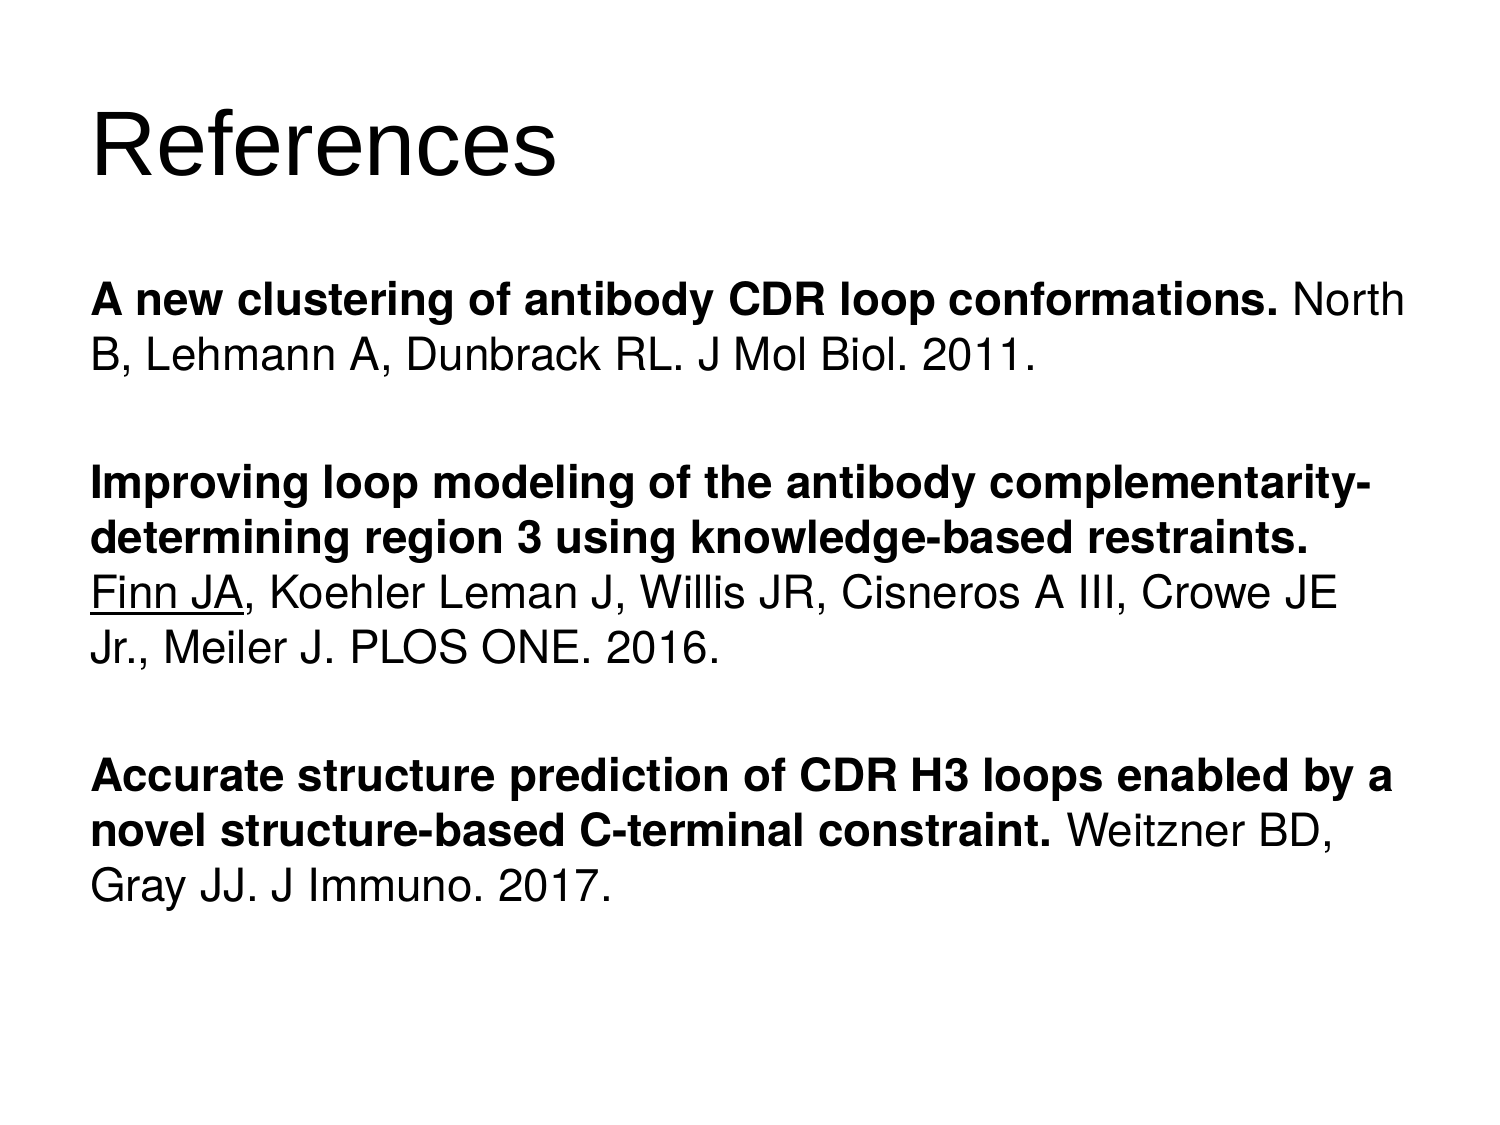

# References
A new clustering of antibody CDR loop conformations. North B, Lehmann A, Dunbrack RL. J Mol Biol. 2011.

Improving loop modeling of the antibody complementarity-determining region 3 using knowledge-based restraints. Finn JA, Koehler Leman J, Willis JR, Cisneros A III, Crowe JE Jr., Meiler J. PLOS ONE. 2016.

Accurate structure prediction of CDR H3 loops enabled by a novel structure-based C-terminal constraint. Weitzner BD, Gray JJ. J Immuno. 2017.